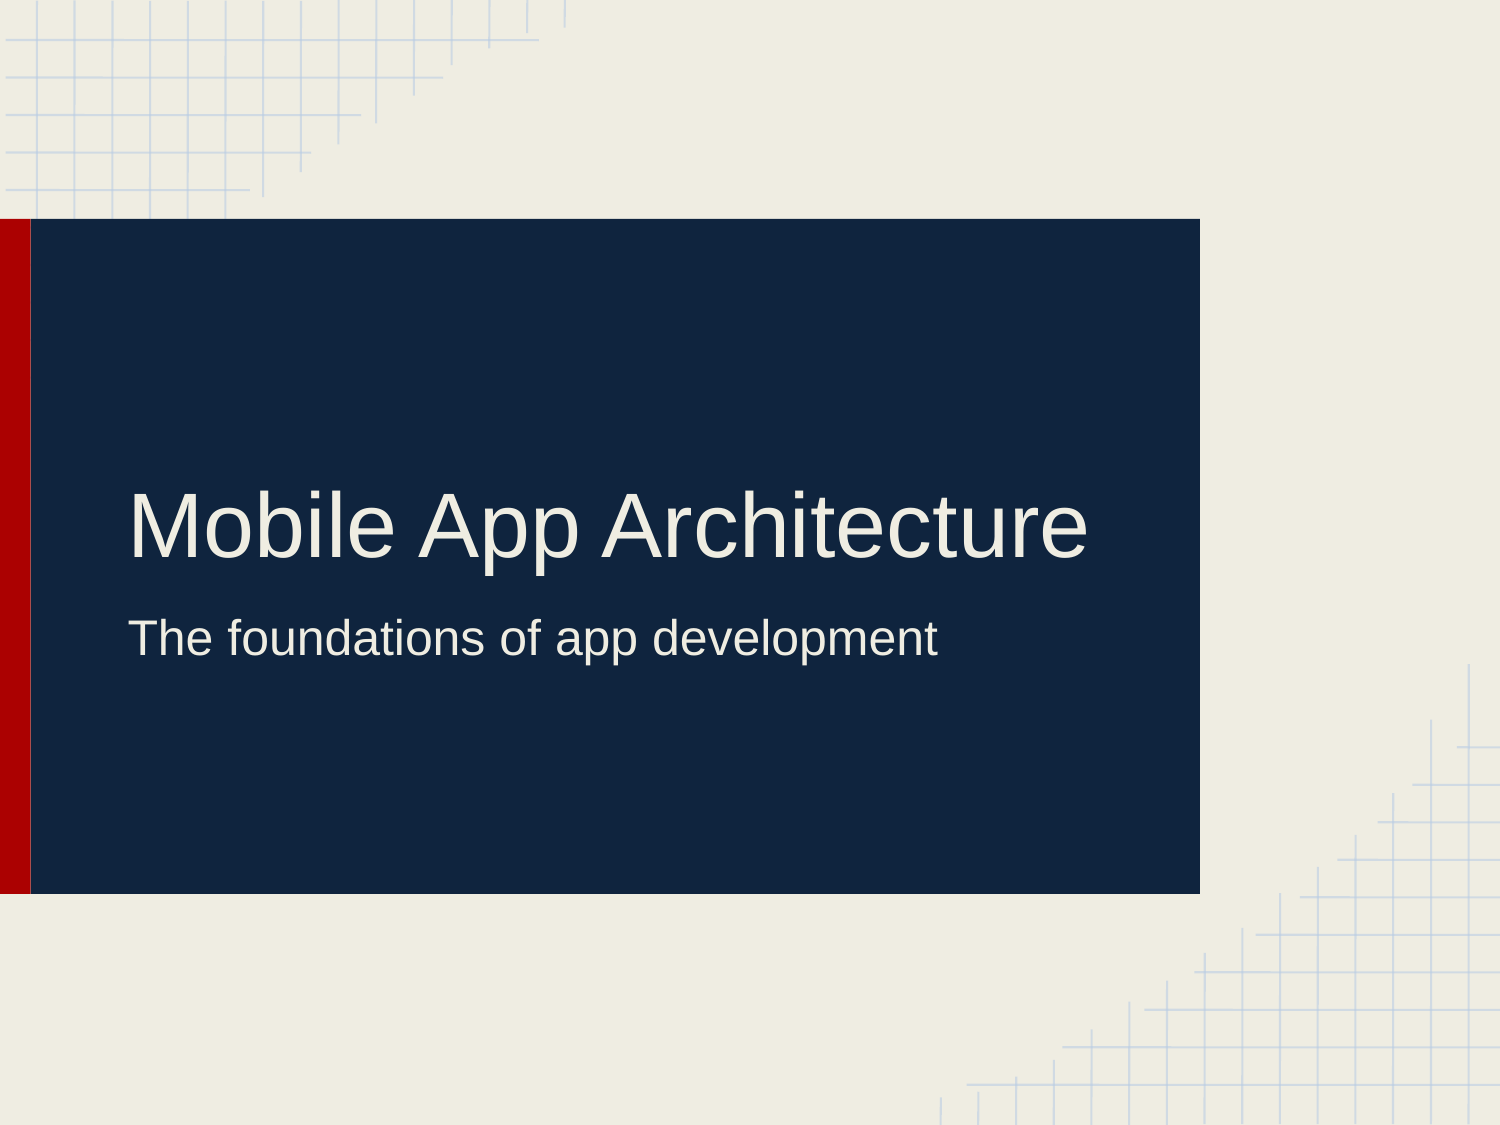

# Mobile App Architecture
The foundations of app development